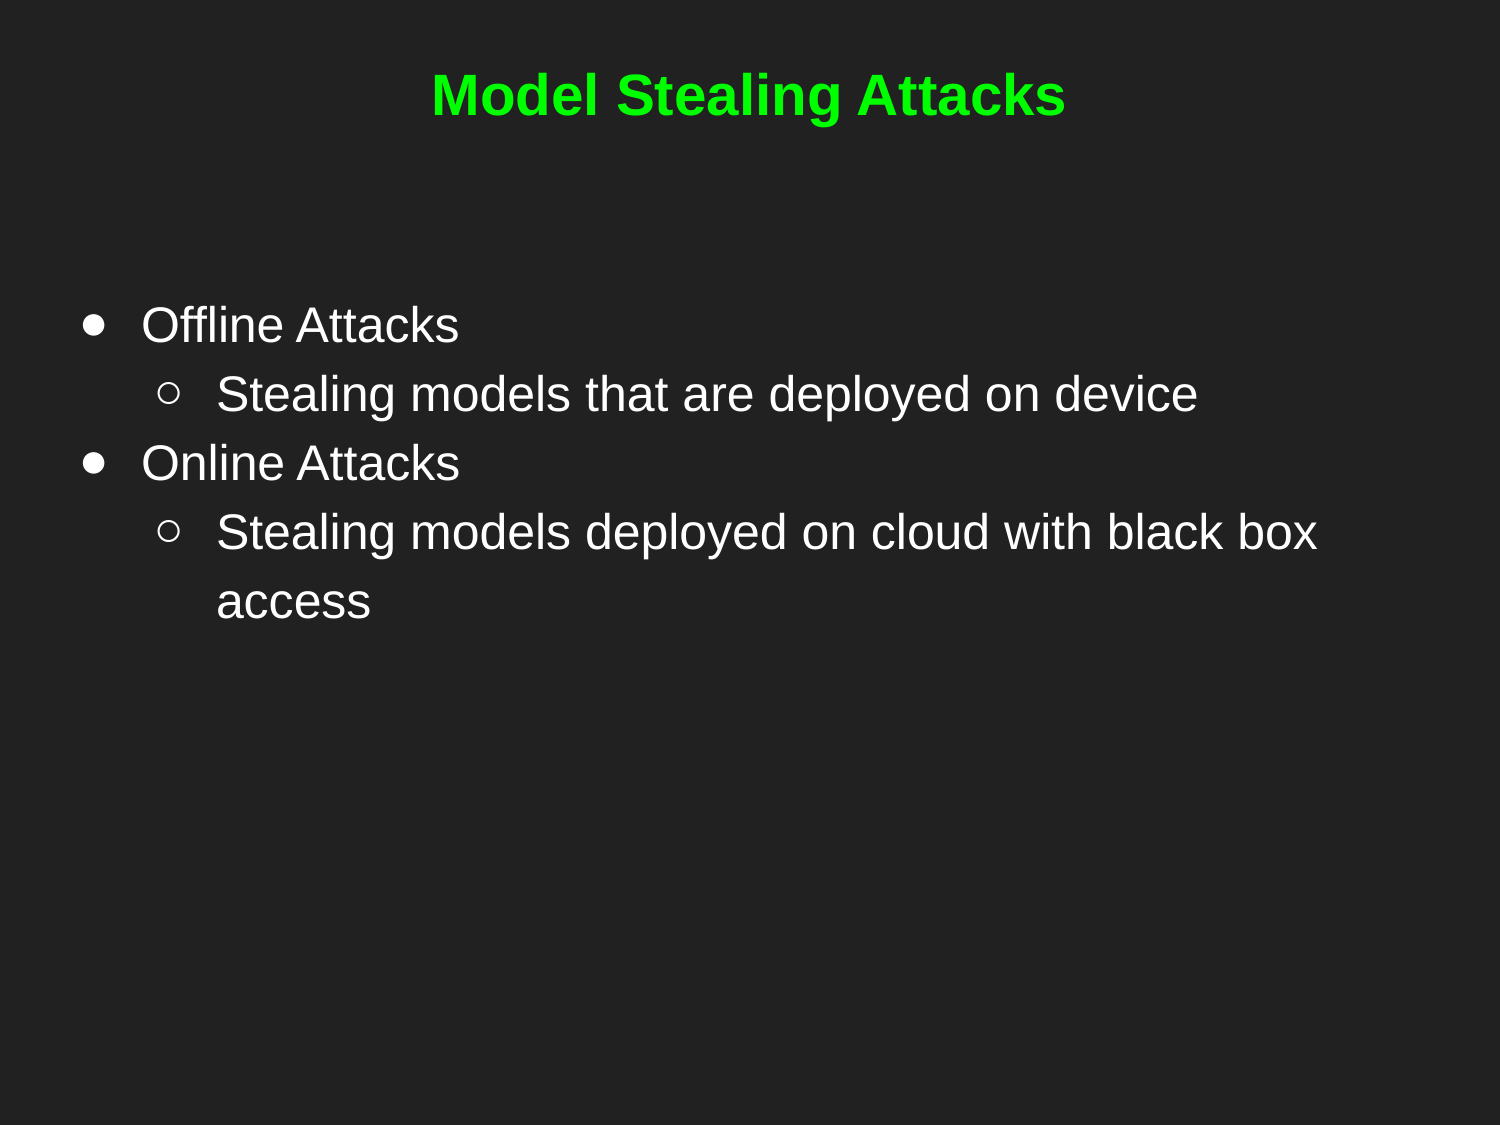

Model Stealing Attacks
Offline Attacks
Stealing models that are deployed on device
Online Attacks
Stealing models deployed on cloud with black box access